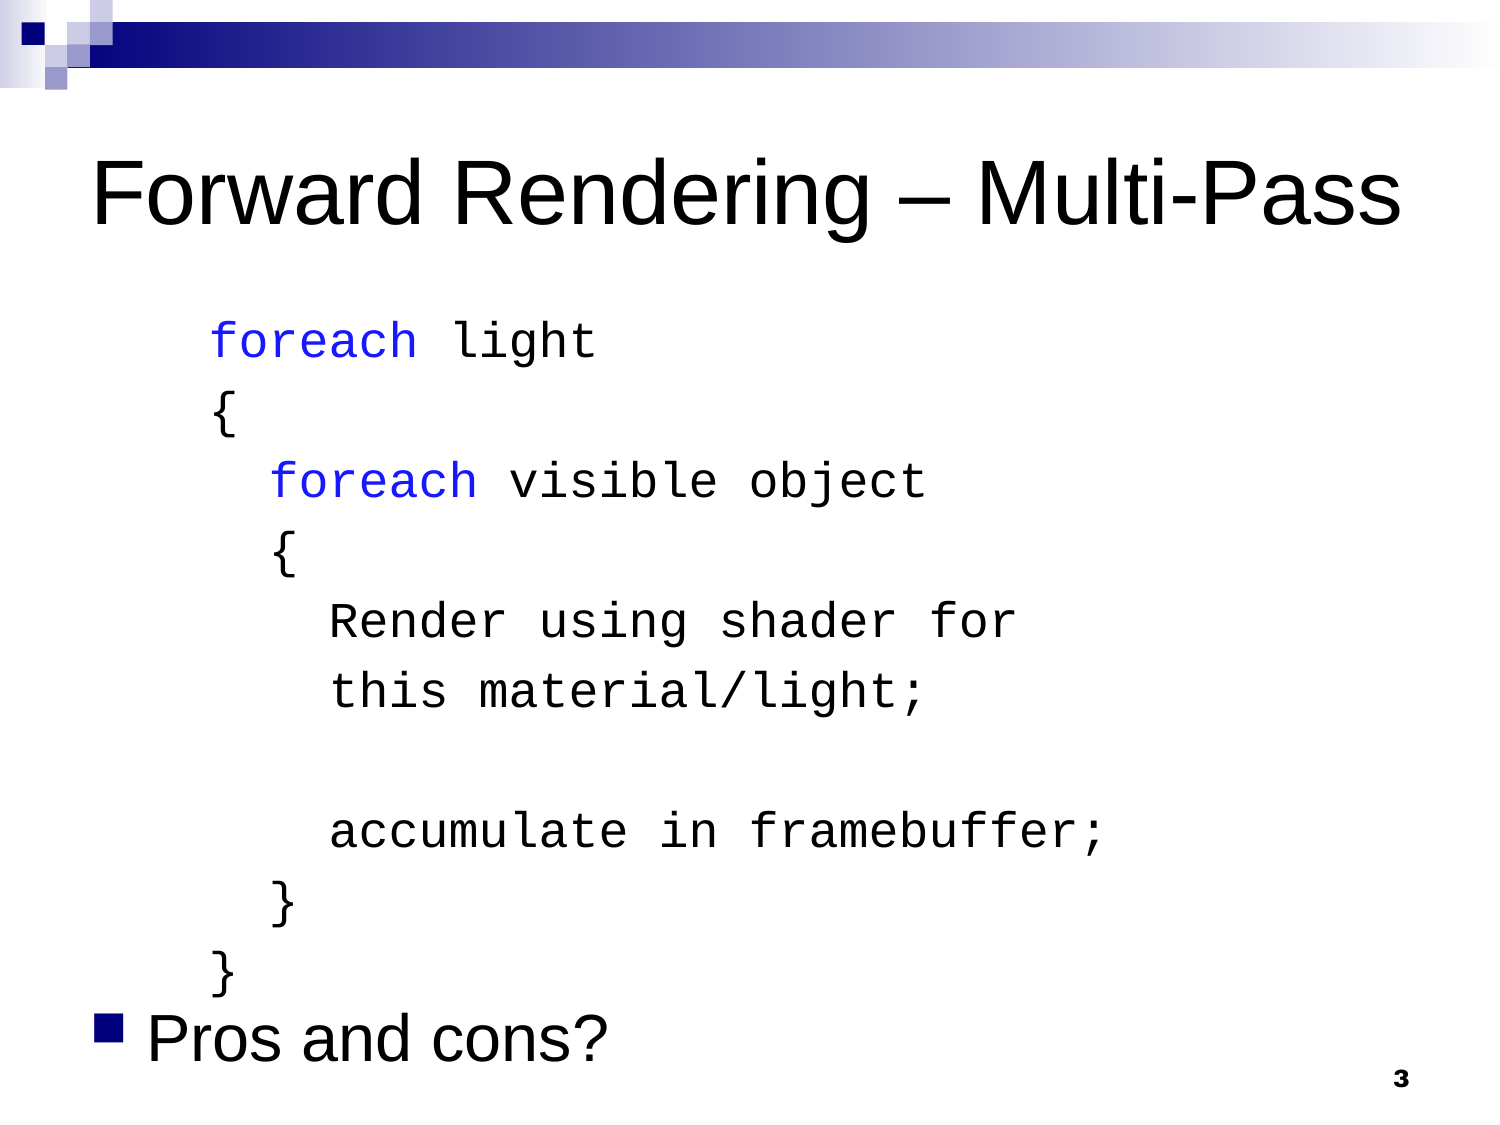

# Forward Rendering – Multi-Pass
foreach light
{
  foreach visible object
  {
    Render using shader for
    this material/light;

    accumulate in framebuffer;
  }
}
Pros and cons?
3